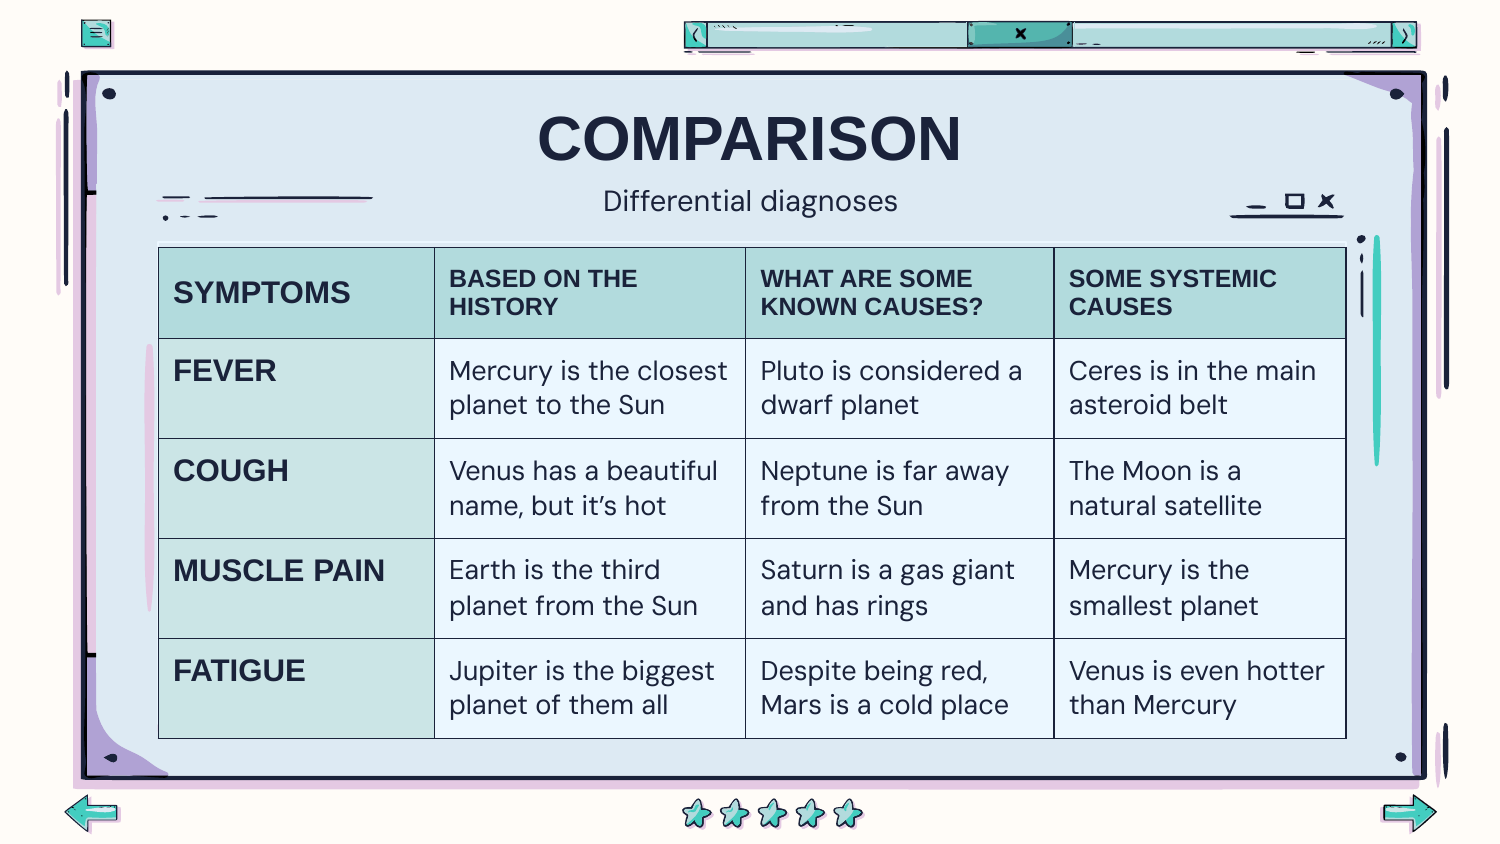

# COMPARISON
Differential diagnoses

| SYMPTOMS | BASED ON THE HISTORY | WHAT ARE SOME KNOWN CAUSES? | SOME SYSTEMIC CAUSES |
| --- | --- | --- | --- |
| FEVER | Mercury is the closest planet to the Sun | Pluto is considered a dwarf planet | Ceres is in the main asteroid belt |
| COUGH | Venus has a beautiful name, but it’s hot | Neptune is far away from the Sun | The Moon is a natural satellite |
| MUSCLE PAIN | Earth is the third planet from the Sun | Saturn is a gas giant and has rings | Mercury is the smallest planet |
| FATIGUE | Jupiter is the biggest planet of them all | Despite being red, Mars is a cold place | Venus is even hotter than Mercury |